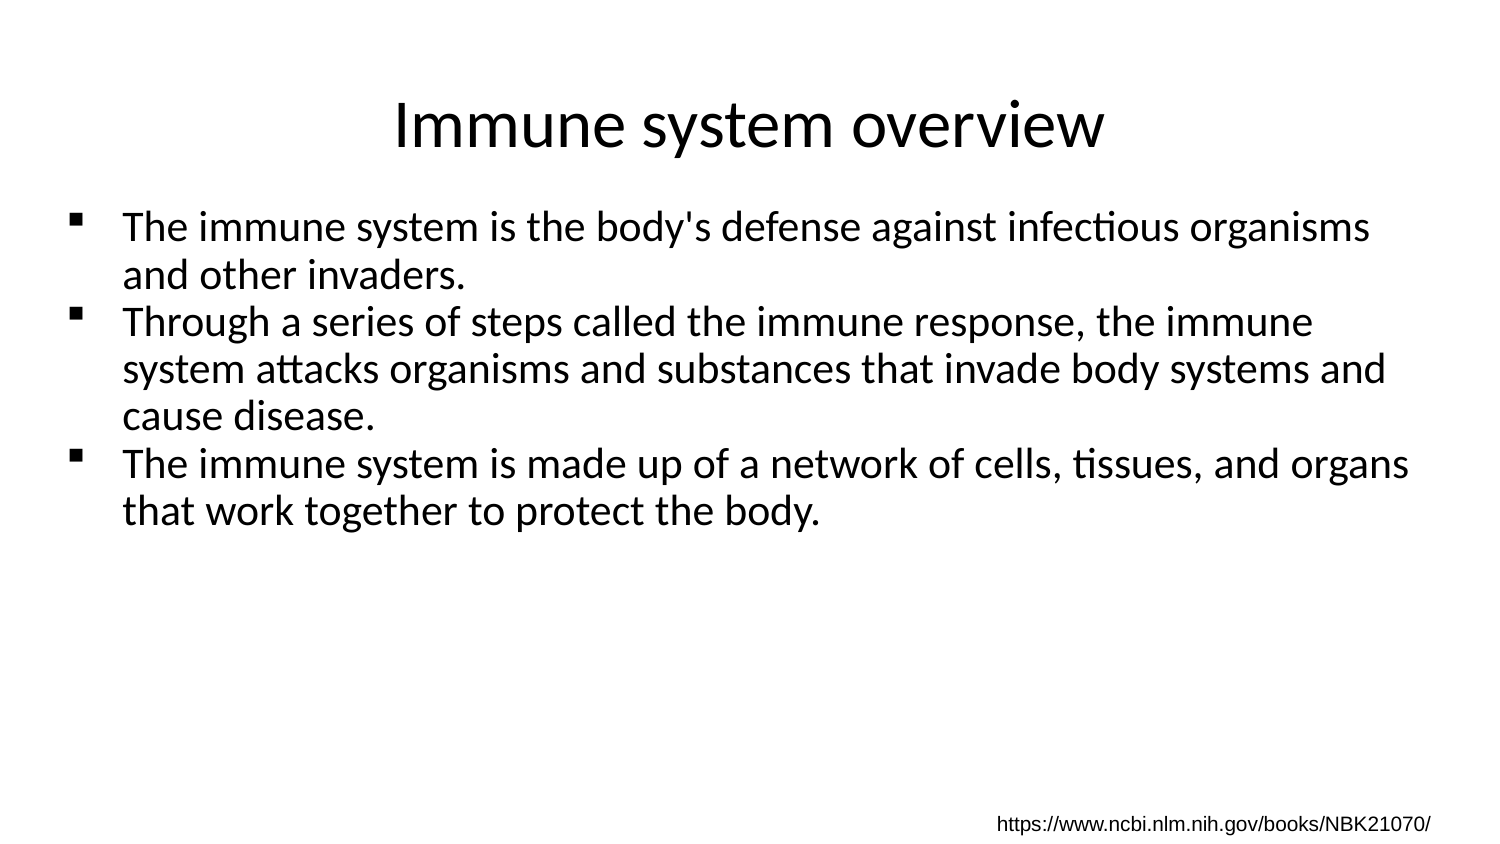

# Immune system overview
The immune system is the body's defense against infectious organisms and other invaders.
Through a series of steps called the immune response, the immune system attacks organisms and substances that invade body systems and cause disease.
The immune system is made up of a network of cells, tissues, and organs that work together to protect the body.

https://www.ncbi.nlm.nih.gov/books/NBK21070/